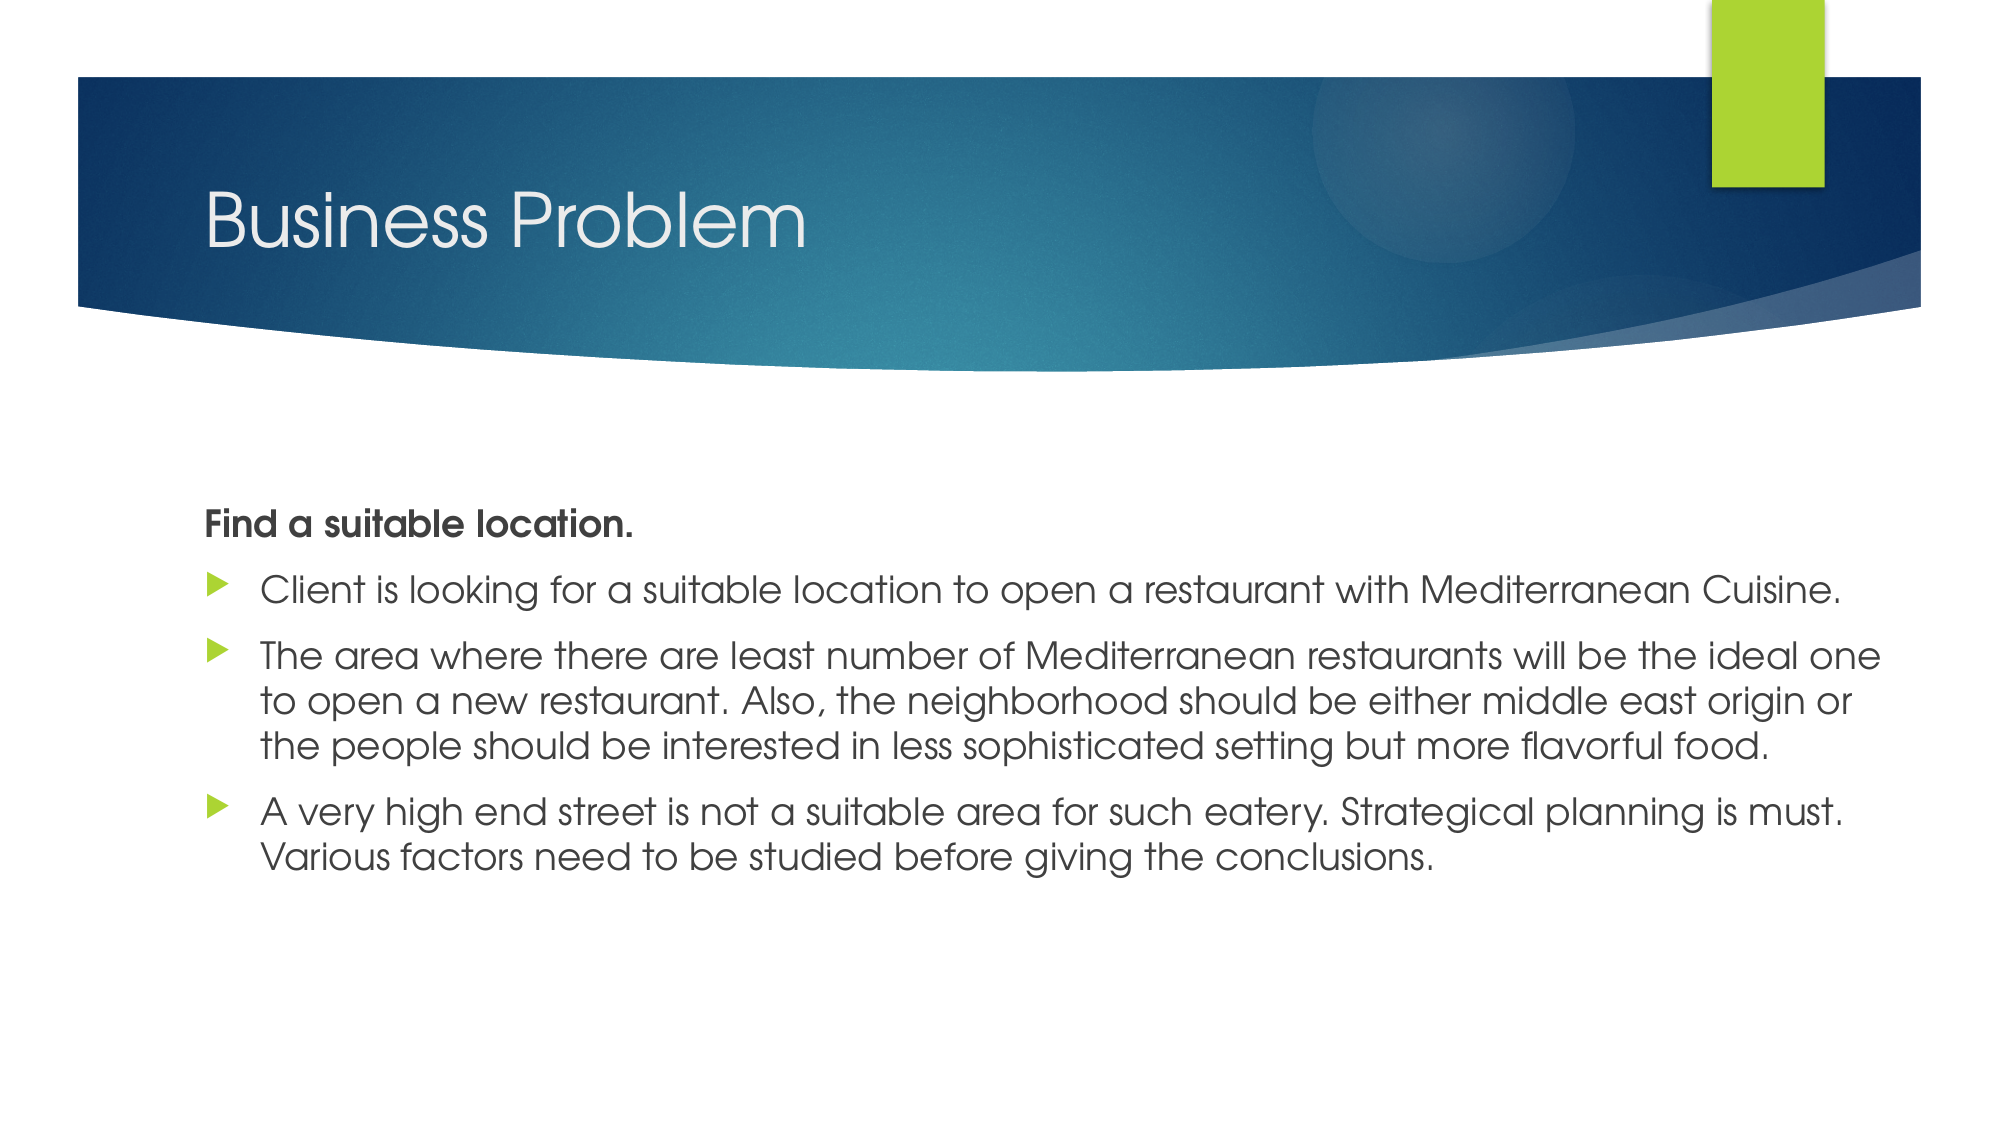

# Business Problem

Find a suitable location.
Client is looking for a suitable location to open a restaurant with Mediterranean Cuisine.
The area where there are least number of Mediterranean restaurants will be the ideal one to open a new restaurant. Also, the neighborhood should be either middle east origin or the people should be interested in less sophisticated setting but more flavorful food.
A very high end street is not a suitable area for such eatery. Strategical planning is must.  Various factors need to be studied before giving the conclusions.